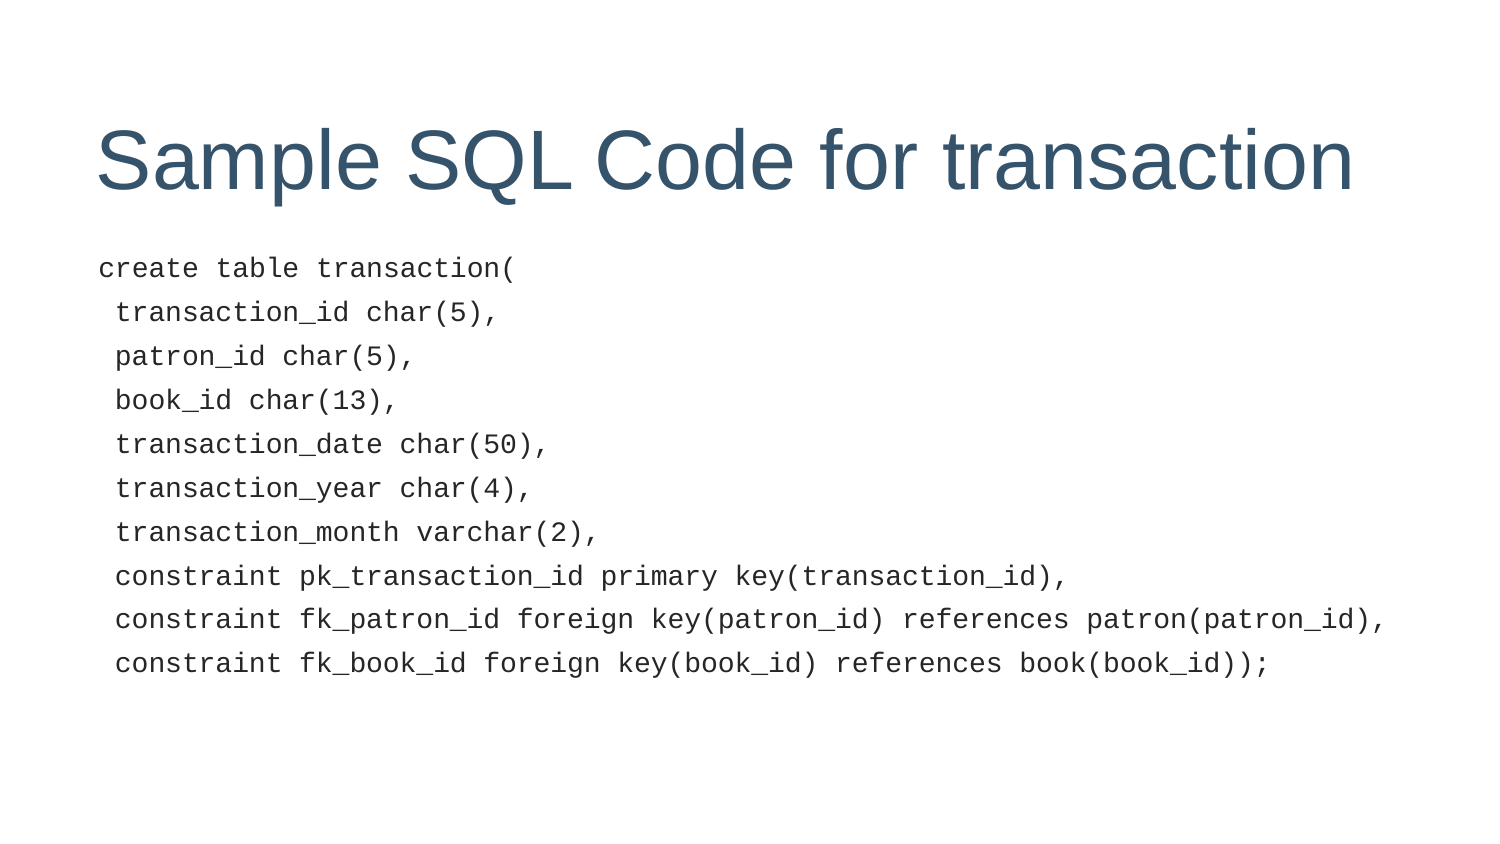

# Sample SQL Code for transaction
create table transaction(
 transaction_id char(5),
 patron_id char(5),
 book_id char(13),
 transaction_date char(50),
 transaction_year char(4),
 transaction_month varchar(2),
 constraint pk_transaction_id primary key(transaction_id),
 constraint fk_patron_id foreign key(patron_id) references patron(patron_id),
 constraint fk_book_id foreign key(book_id) references book(book_id));